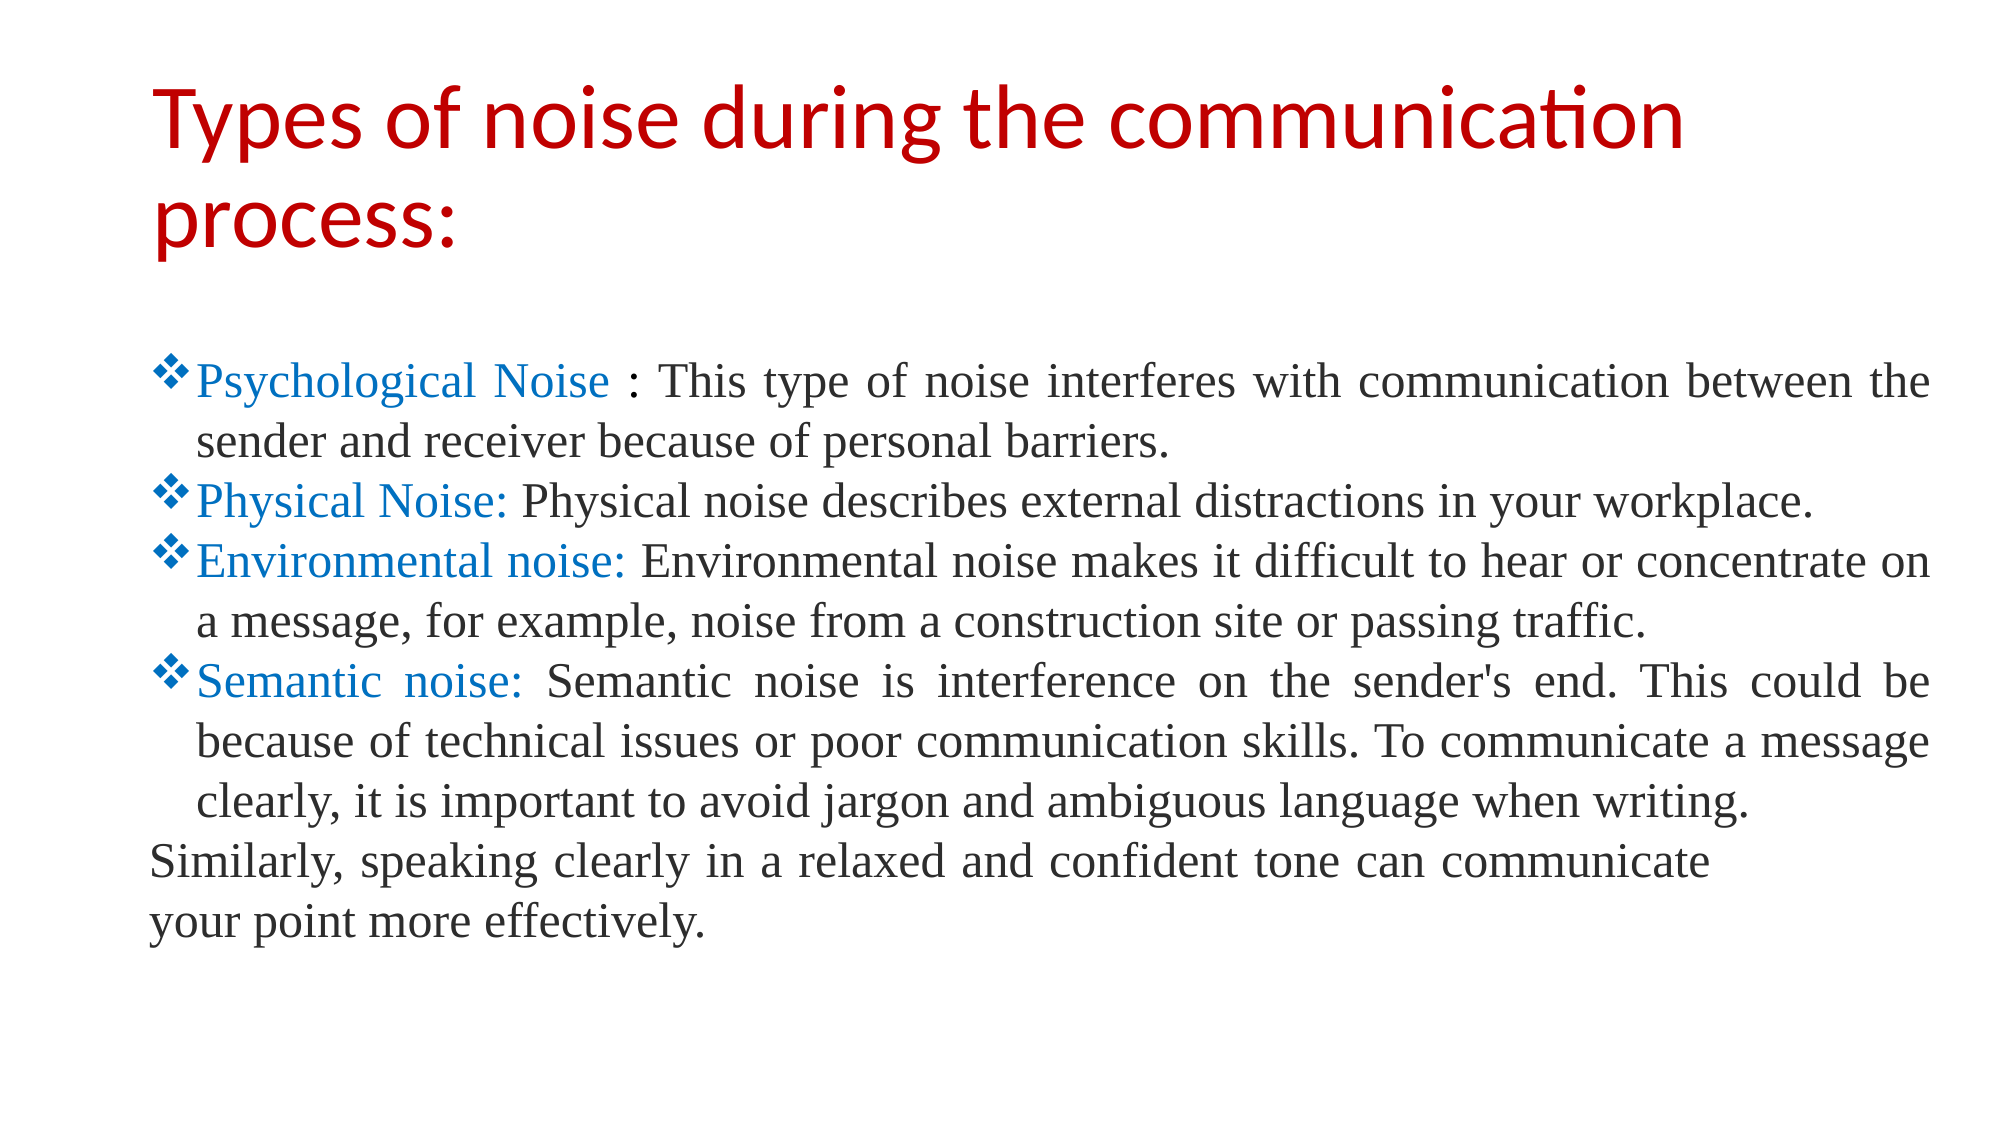

# Types of noise during the communication process:
Psychological Noise : This type of noise interferes with communication between the sender and receiver because of personal barriers.
Physical Noise: Physical noise describes external distractions in your workplace.
Environmental noise: Environmental noise makes it difficult to hear or concentrate on a message, for example, noise from a construction site or passing traffic.
Semantic noise: Semantic noise is interference on the sender's end. This could be because of technical issues or poor communication skills. To communicate a message clearly, it is important to avoid jargon and ambiguous language when writing.
Similarly, speaking clearly in a relaxed and confident tone can communicate               your point more effectively.